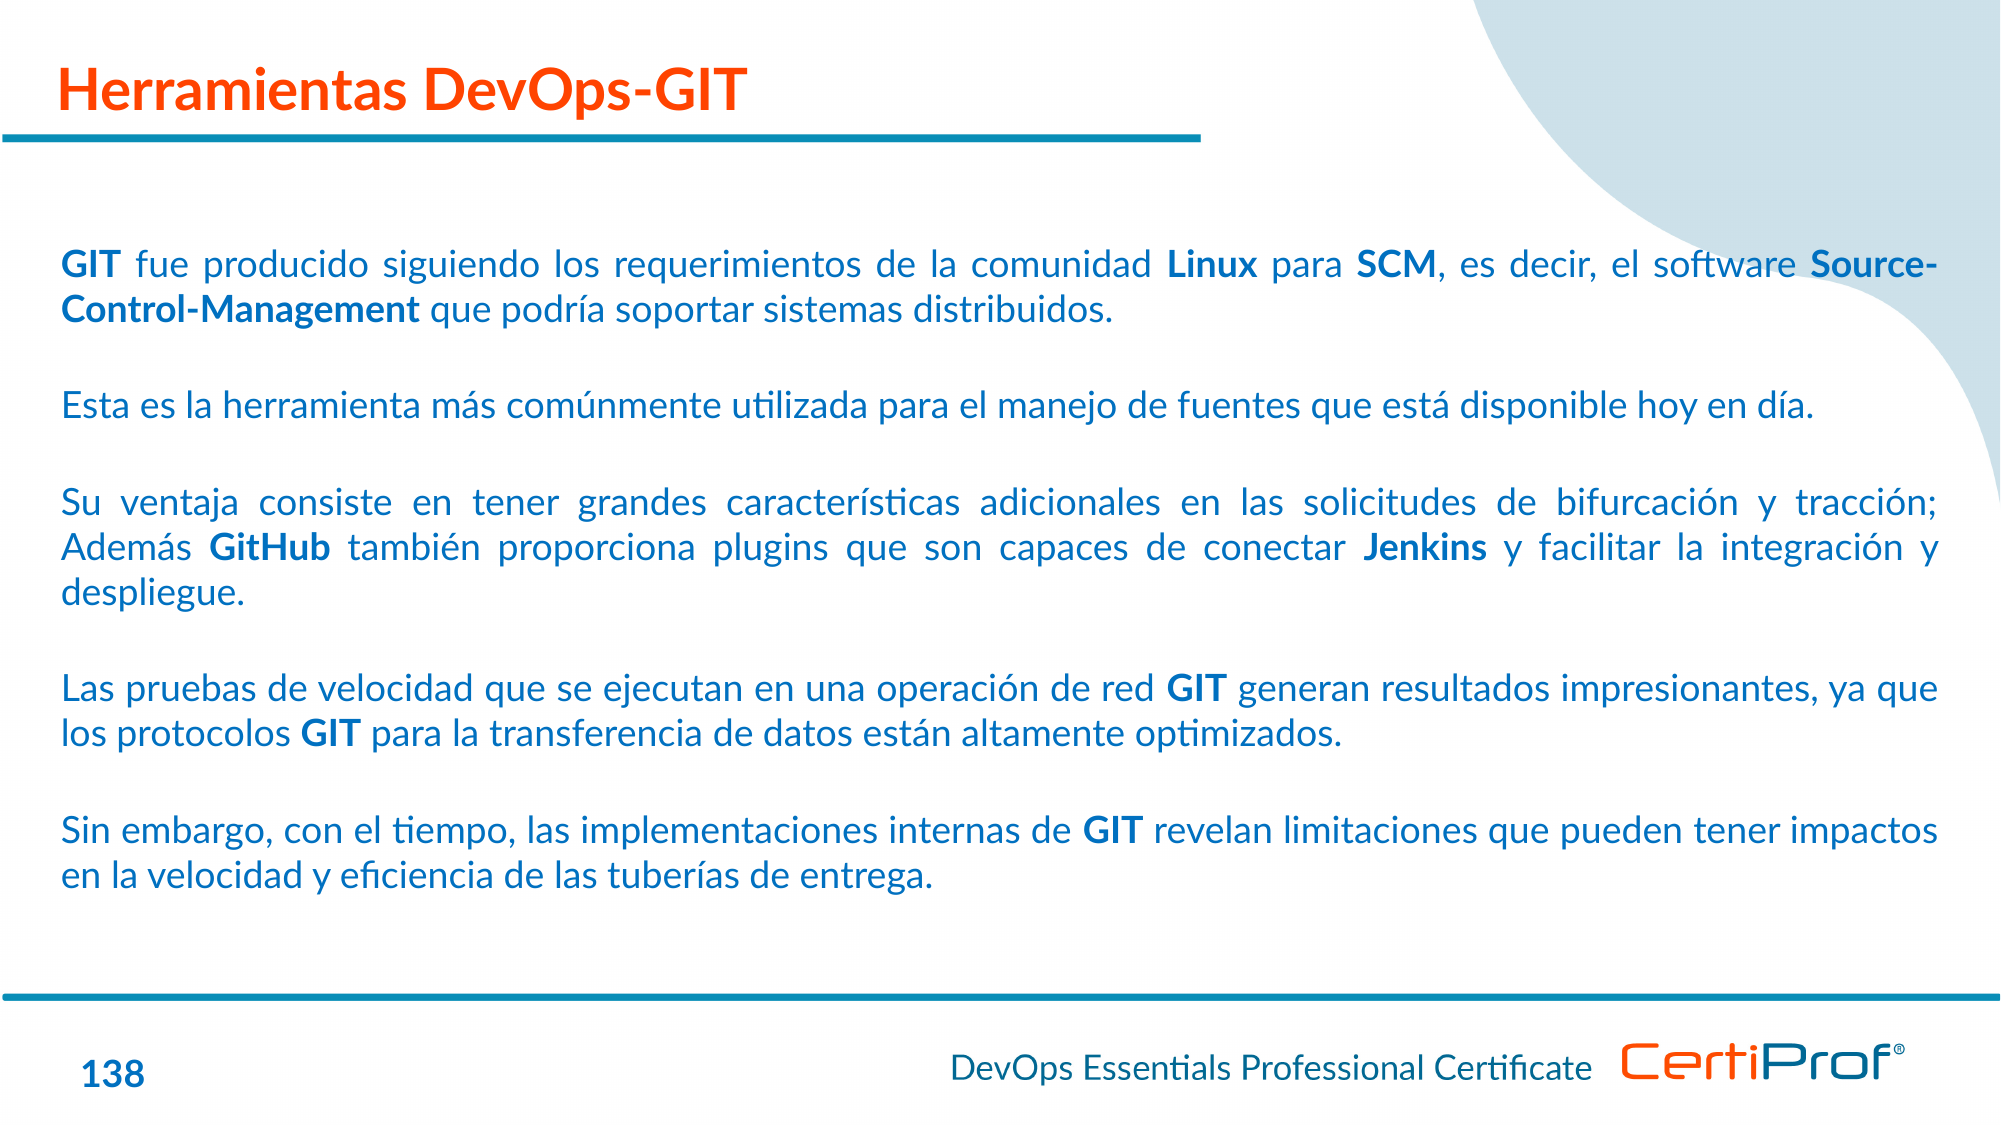

Herramientas DevOps-GIT
GIT fue producido siguiendo los requerimientos de la comunidad Linux para SCM, es decir, el software Source-Control-Management que podría soportar sistemas distribuidos.

Esta es la herramienta más comúnmente utilizada para el manejo de fuentes que está disponible hoy en día.

Su ventaja consiste en tener grandes características adicionales en las solicitudes de bifurcación y tracción; Además GitHub también proporciona plugins que son capaces de conectar Jenkins y facilitar la integración y despliegue.

Las pruebas de velocidad que se ejecutan en una operación de red GIT generan resultados impresionantes, ya que los protocolos GIT para la transferencia de datos están altamente optimizados.

Sin embargo, con el tiempo, las implementaciones internas de GIT revelan limitaciones que pueden tener impactos en la velocidad y eficiencia de las tuberías de entrega.